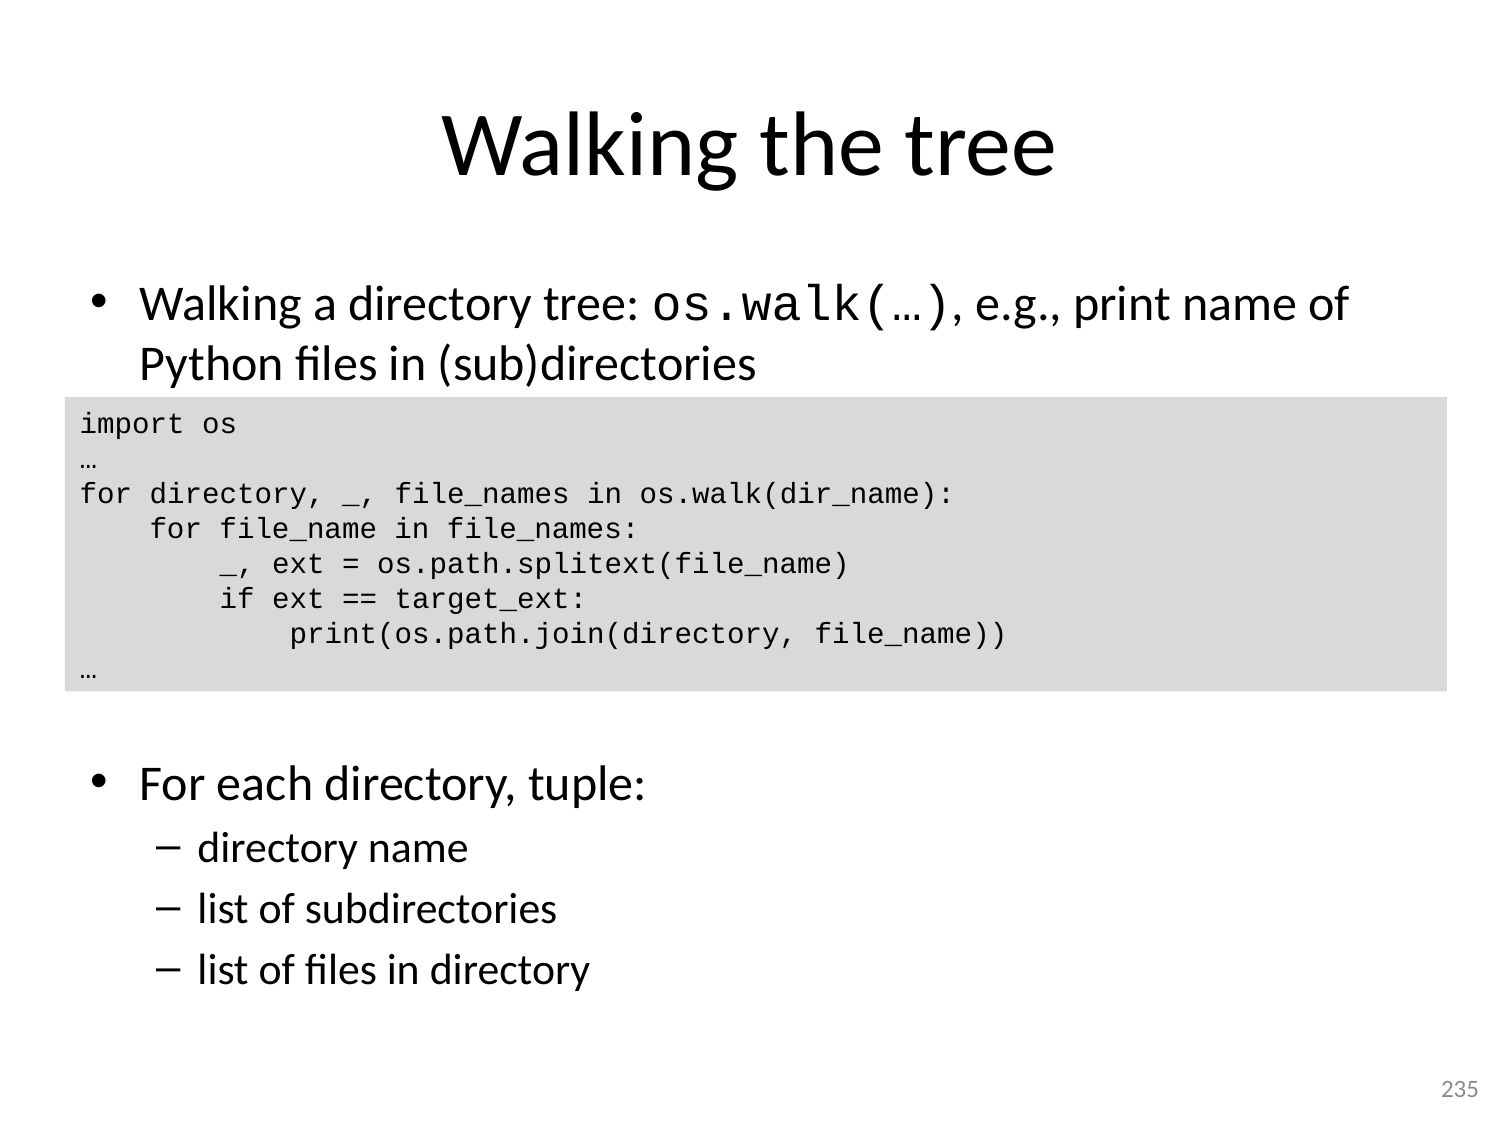

# Walking the tree
Walking a directory tree: os.walk(…), e.g., print name of Python files in (sub)directories

For each directory, tuple:
directory name
list of subdirectories
list of files in directory
import os
…
for directory, _, file_names in os.walk(dir_name):
    for file_name in file_names:
        _, ext = os.path.splitext(file_name)
        if ext == target_ext:
            print(os.path.join(directory, file_name))
…
235